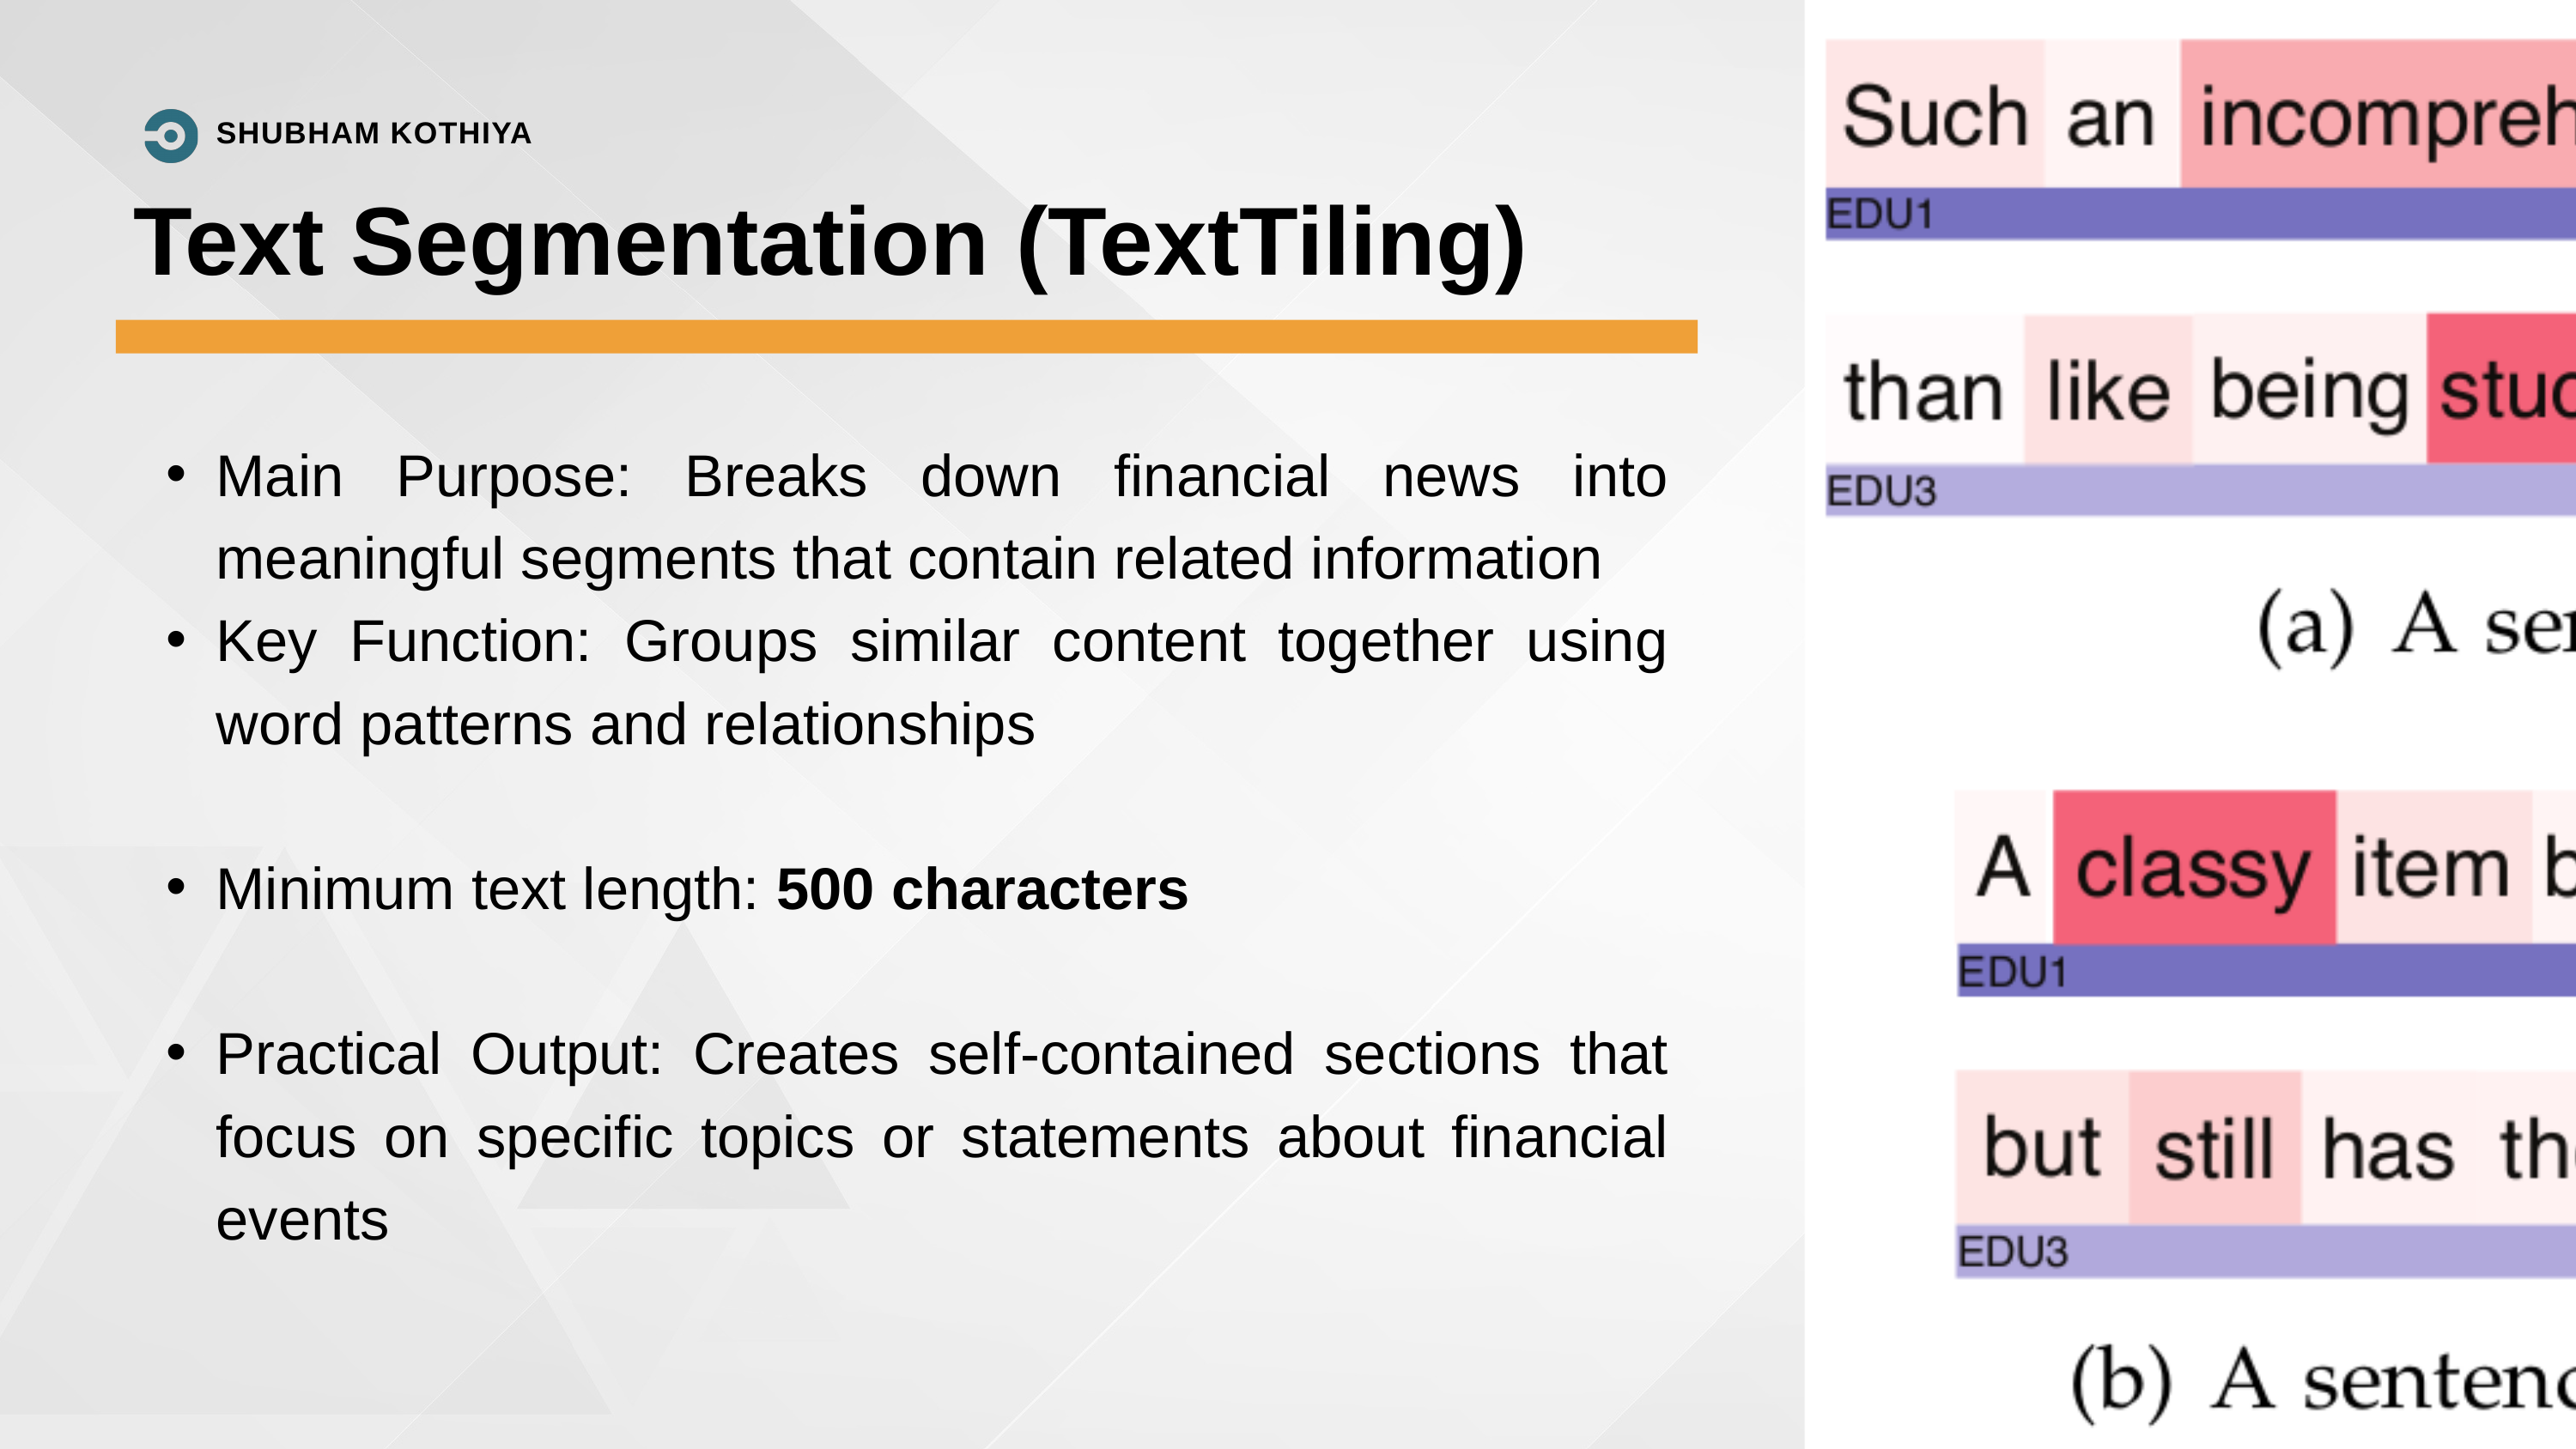

SHUBHAM KOTHIYA
Text Segmentation (TextTiling)

Main Purpose: Breaks down financial news into meaningful segments that contain related information
Key Function: Groups similar content together using word patterns and relationships

Minimum text length: 500 characters

Practical Output: Creates self-contained sections that focus on specific topics or statements about financial events